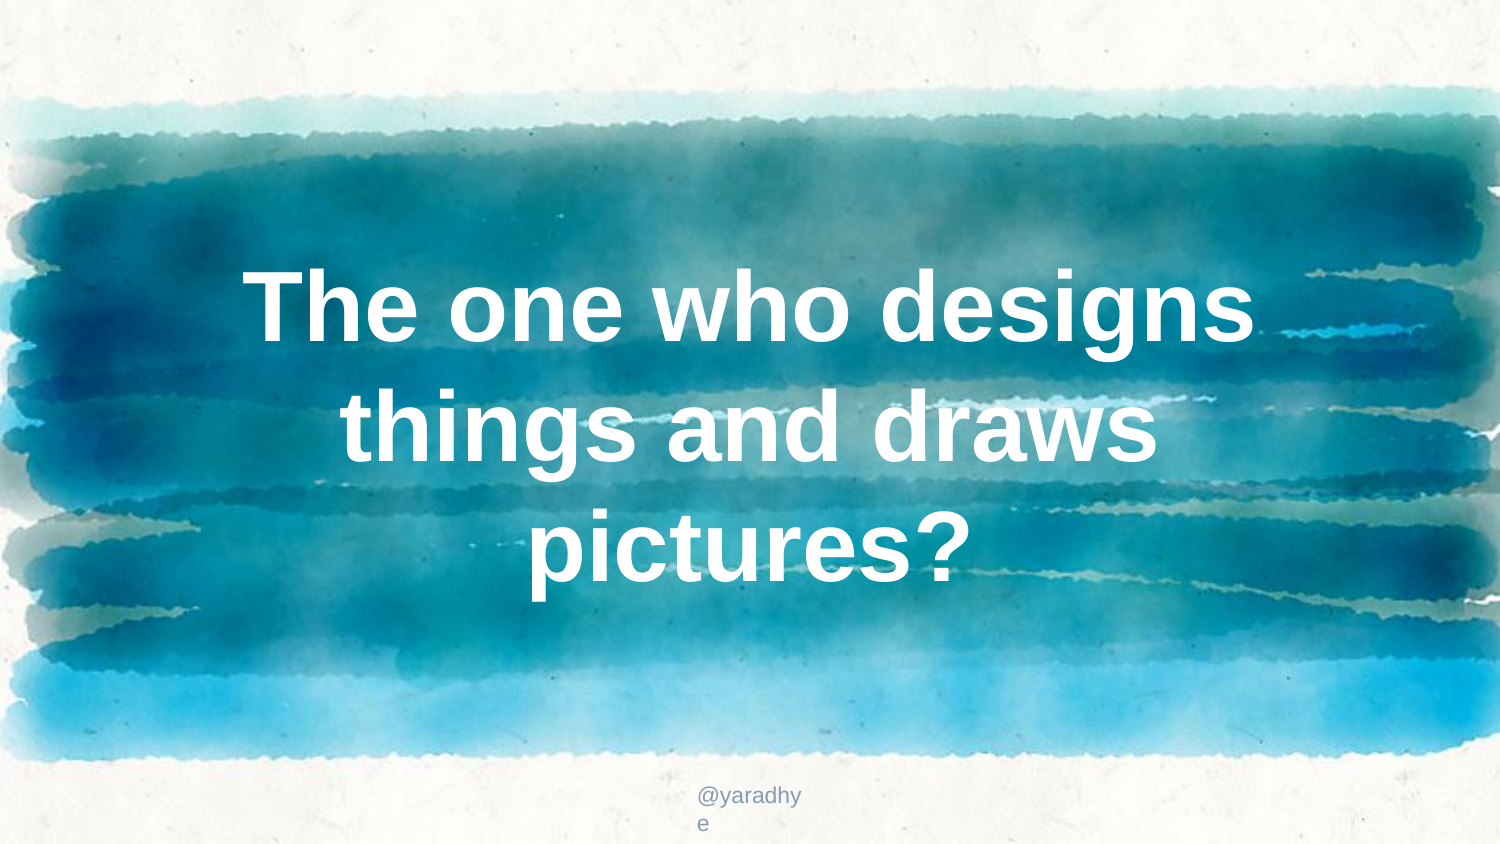

# The one who designs things and draws pictures?